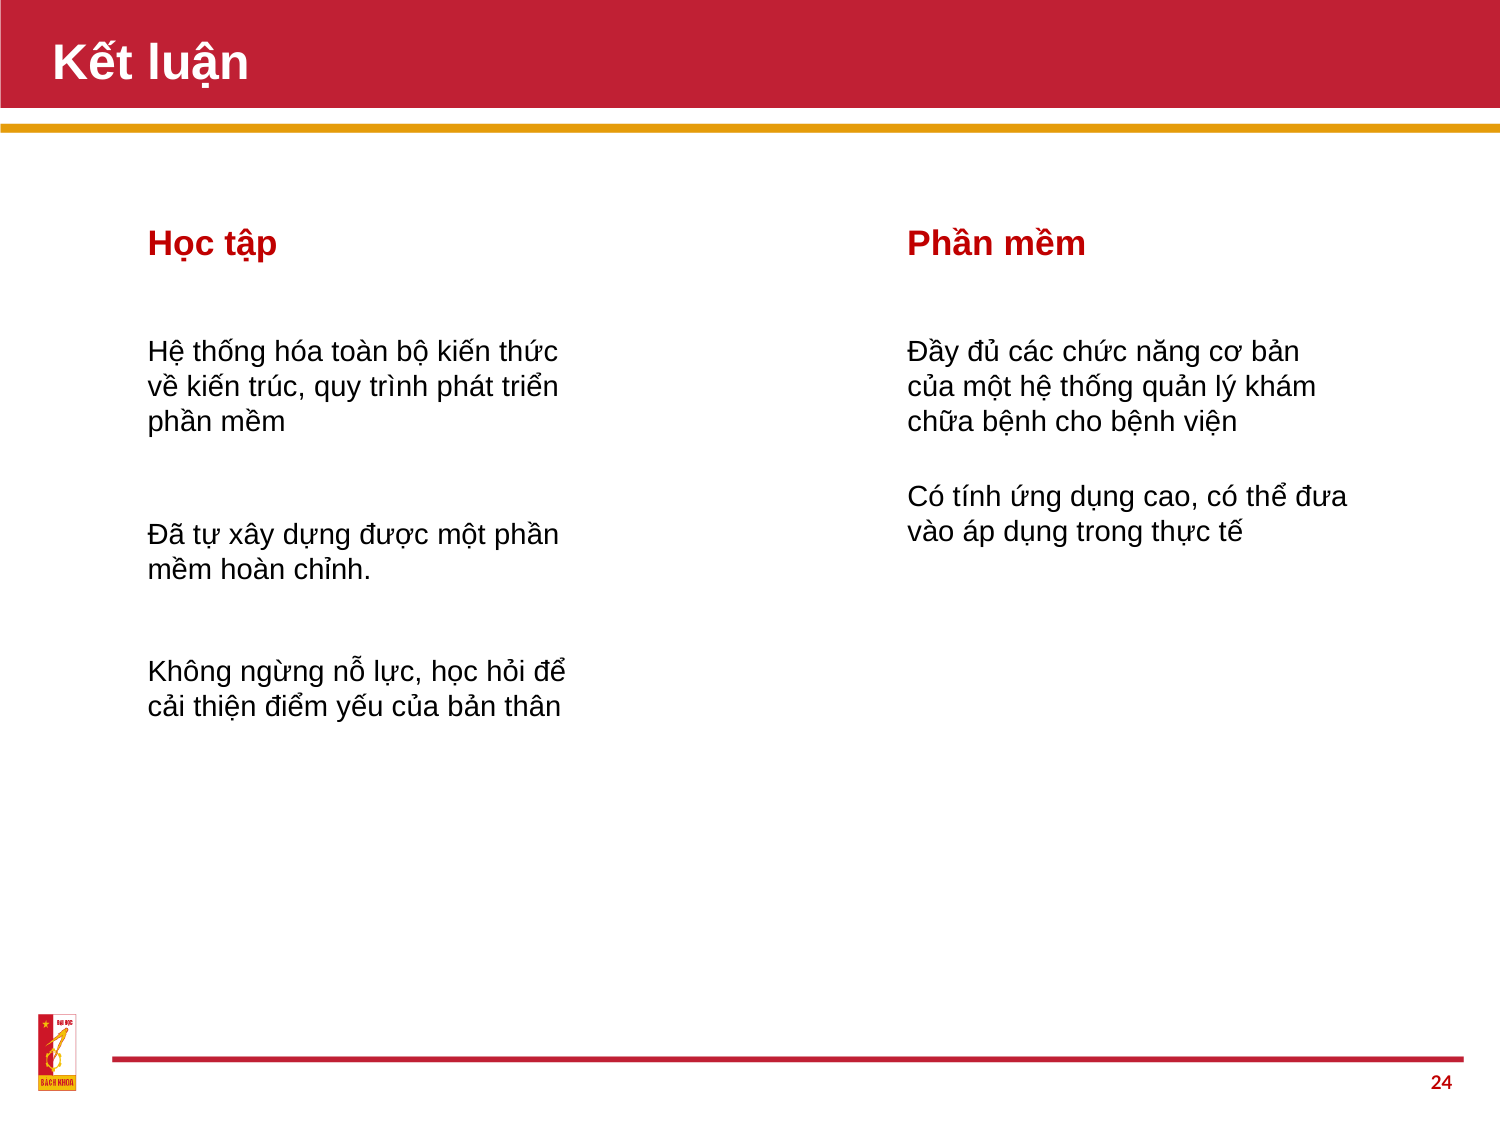

# Kết luận
Phần mềm
Học tập
Hệ thống hóa toàn bộ kiến thức về kiến trúc, quy trình phát triển phần mềm
Đầy đủ các chức năng cơ bản của một hệ thống quản lý khám chữa bệnh cho bệnh viện
Có tính ứng dụng cao, có thể đưa vào áp dụng trong thực tế
Đã tự xây dựng được một phần mềm hoàn chỉnh.
Không ngừng nỗ lực, học hỏi để cải thiện điểm yếu của bản thân
24